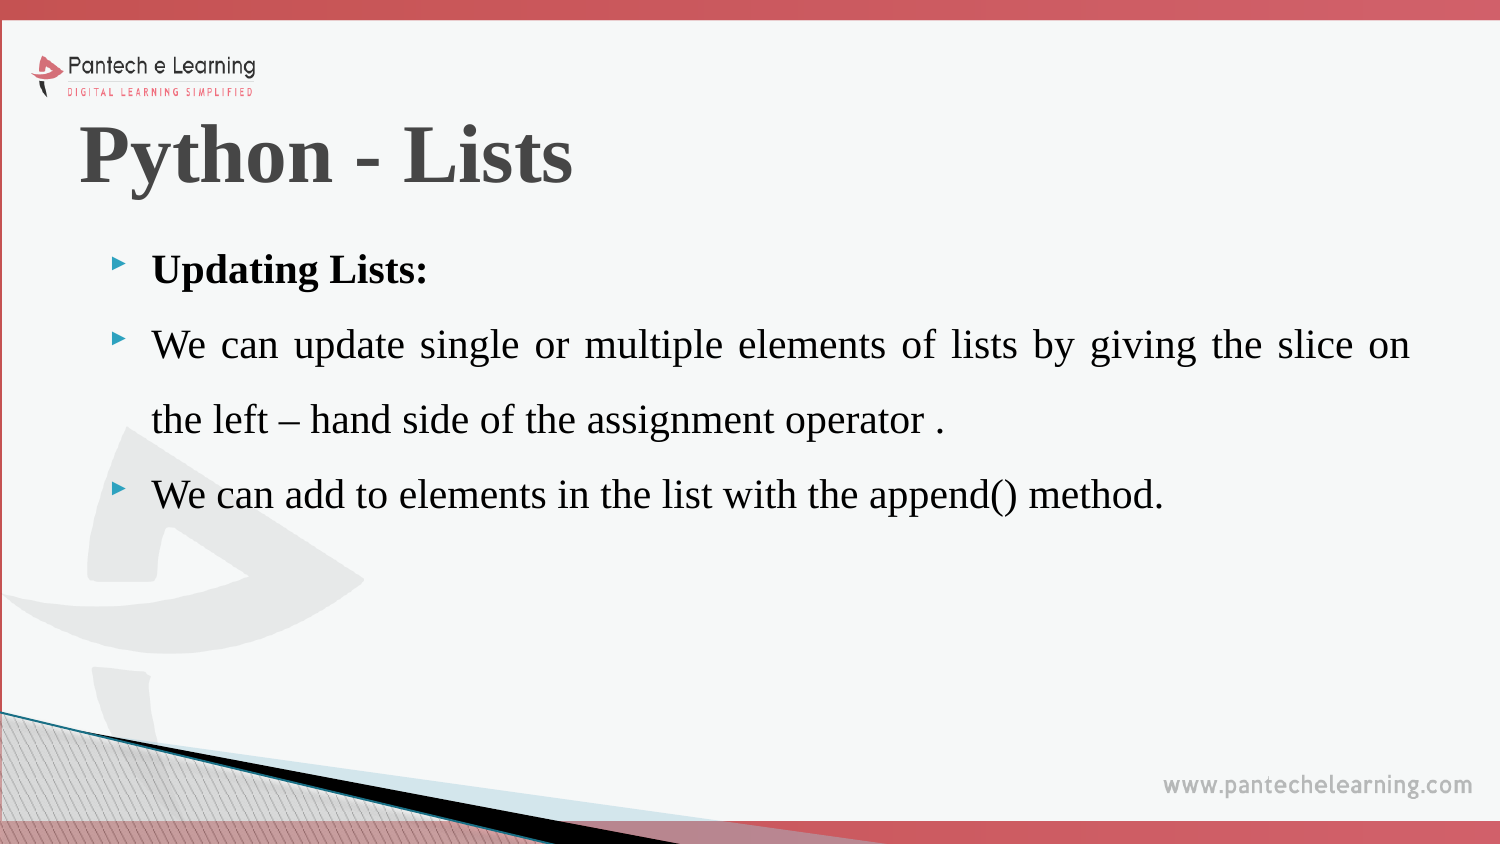

# Python - Lists
Updating Lists:
We can update single or multiple elements of lists by giving the slice on the left – hand side of the assignment operator .
We can add to elements in the list with the append() method.